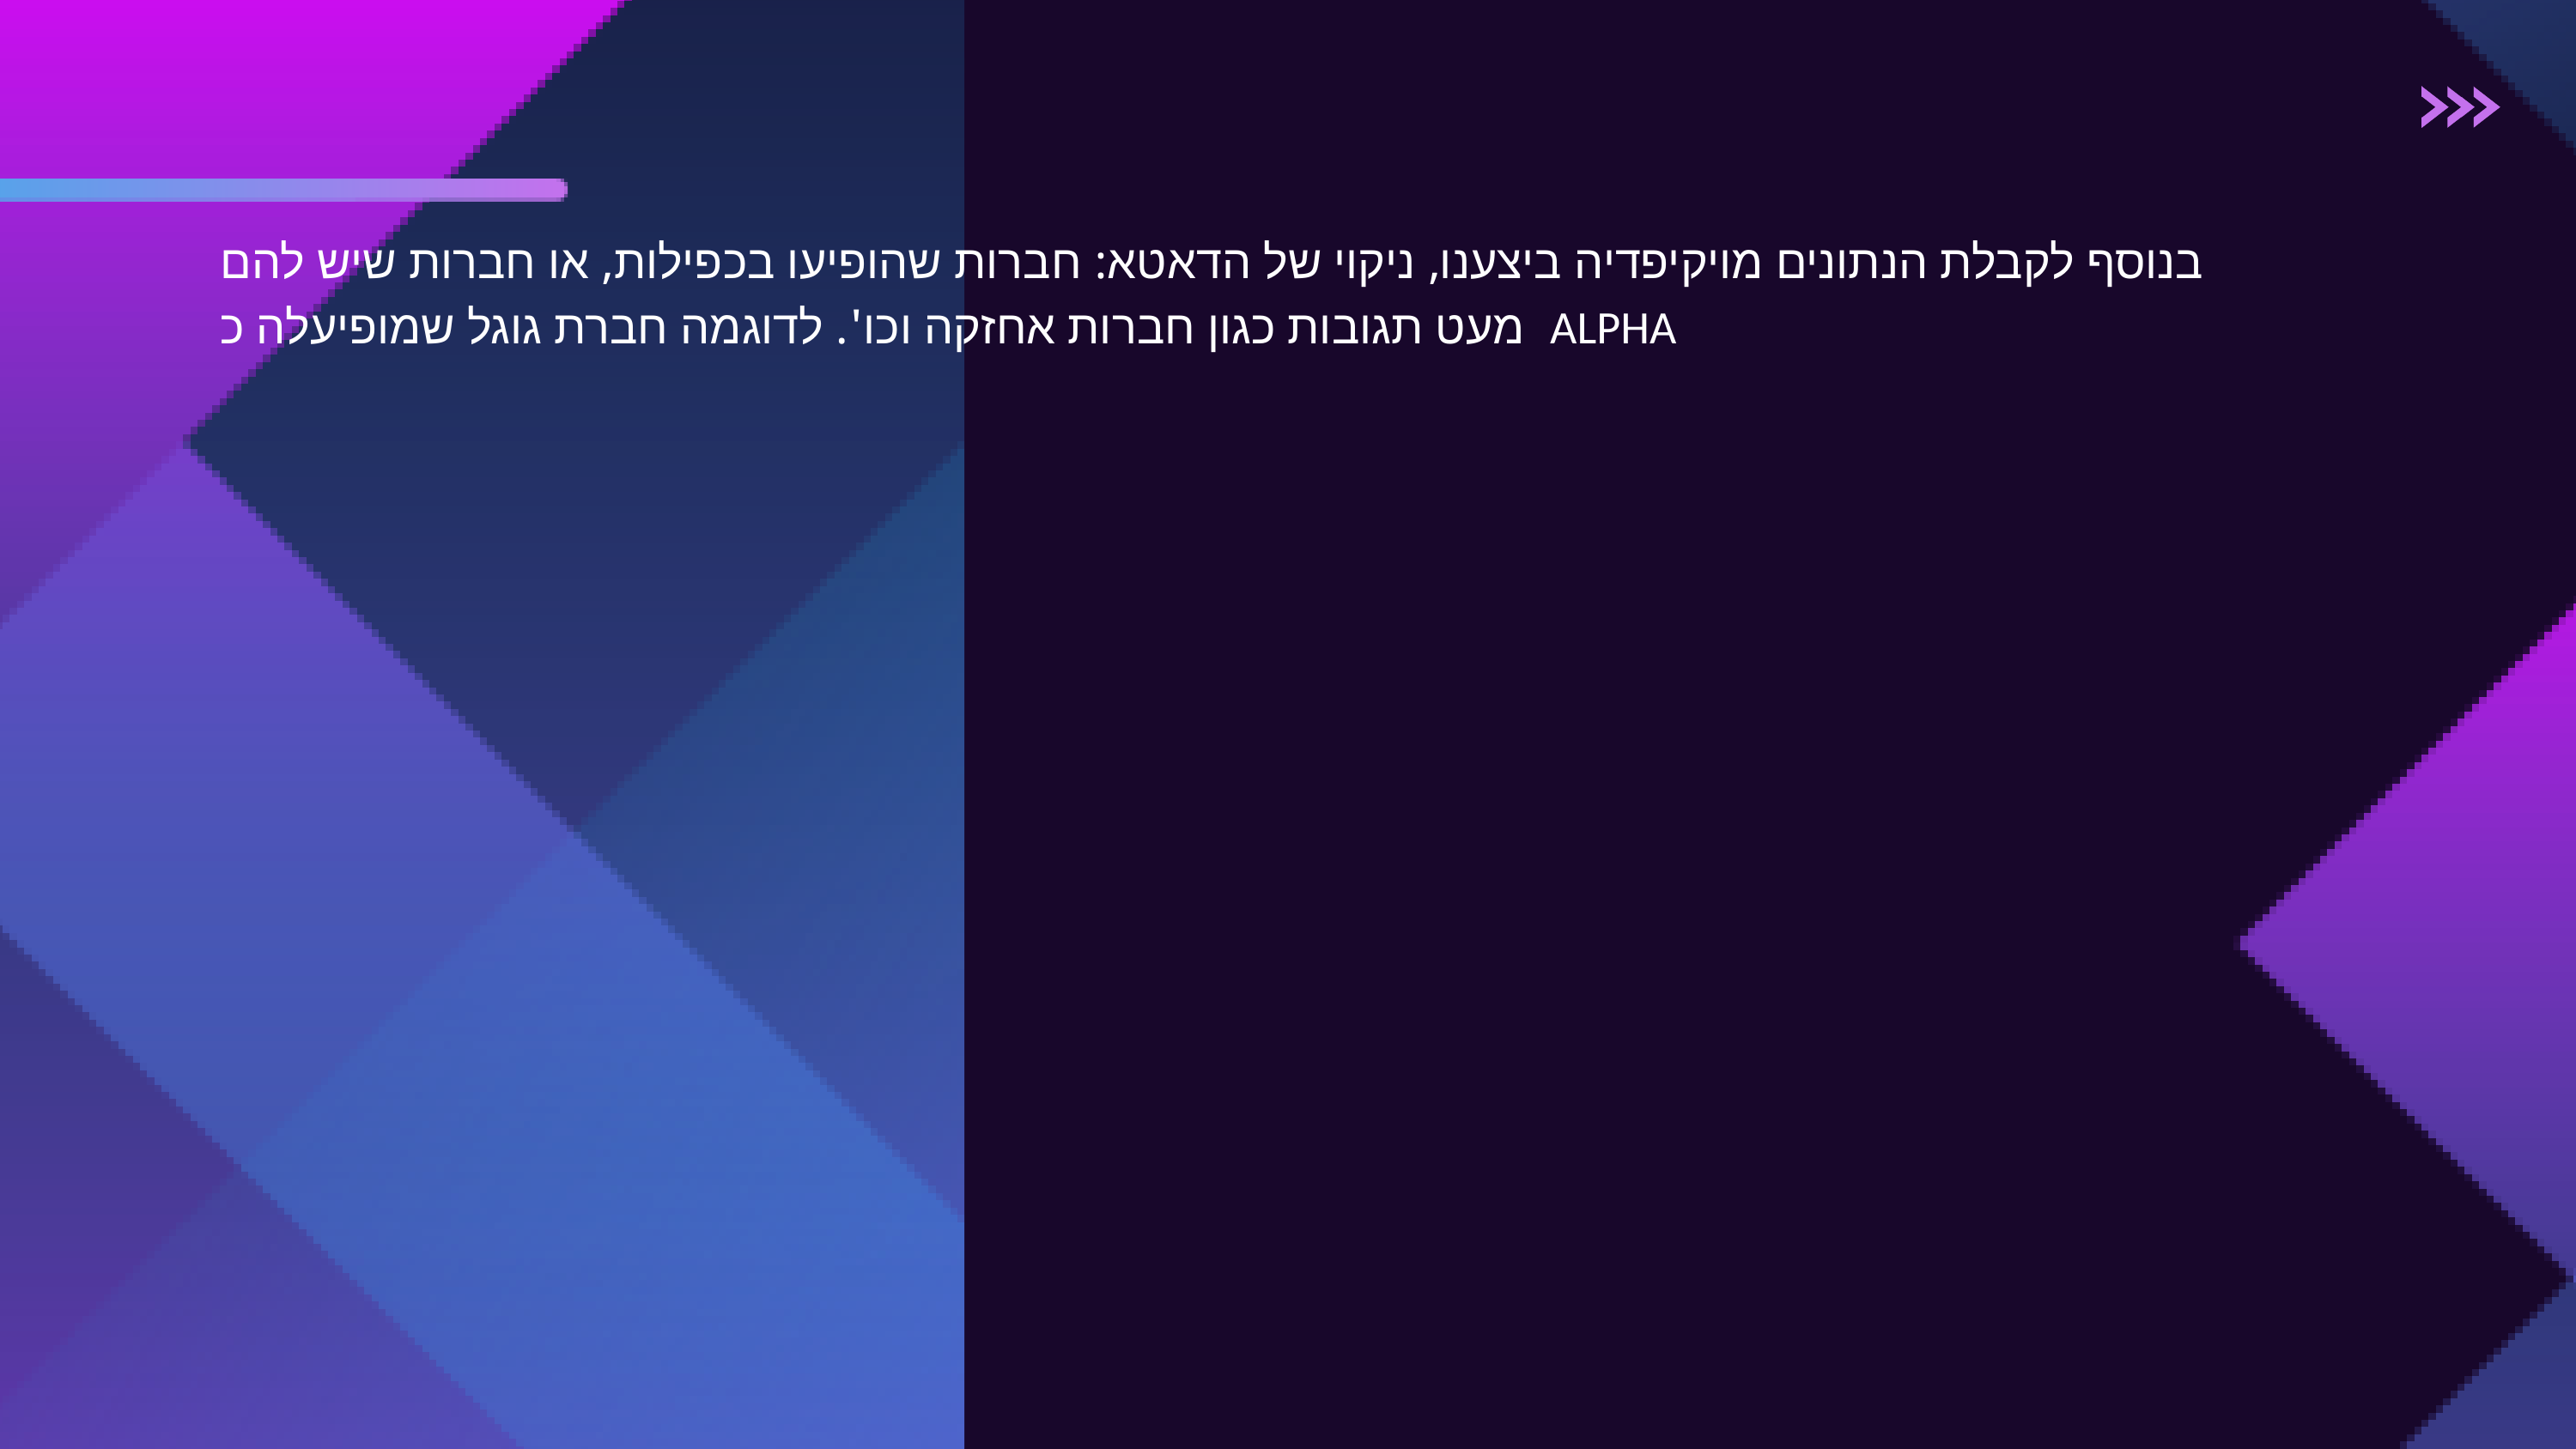

בנוסף לקבלת הנתונים מויקיפדיה ביצענו, ניקוי של הדאטא: חברות שהופיעו בכפילות, או חברות שיש להם מעט תגובות כגון חברות אחזקה וכו'. לדוגמה חברת גוגל שמופיעלה כ  ALPHA